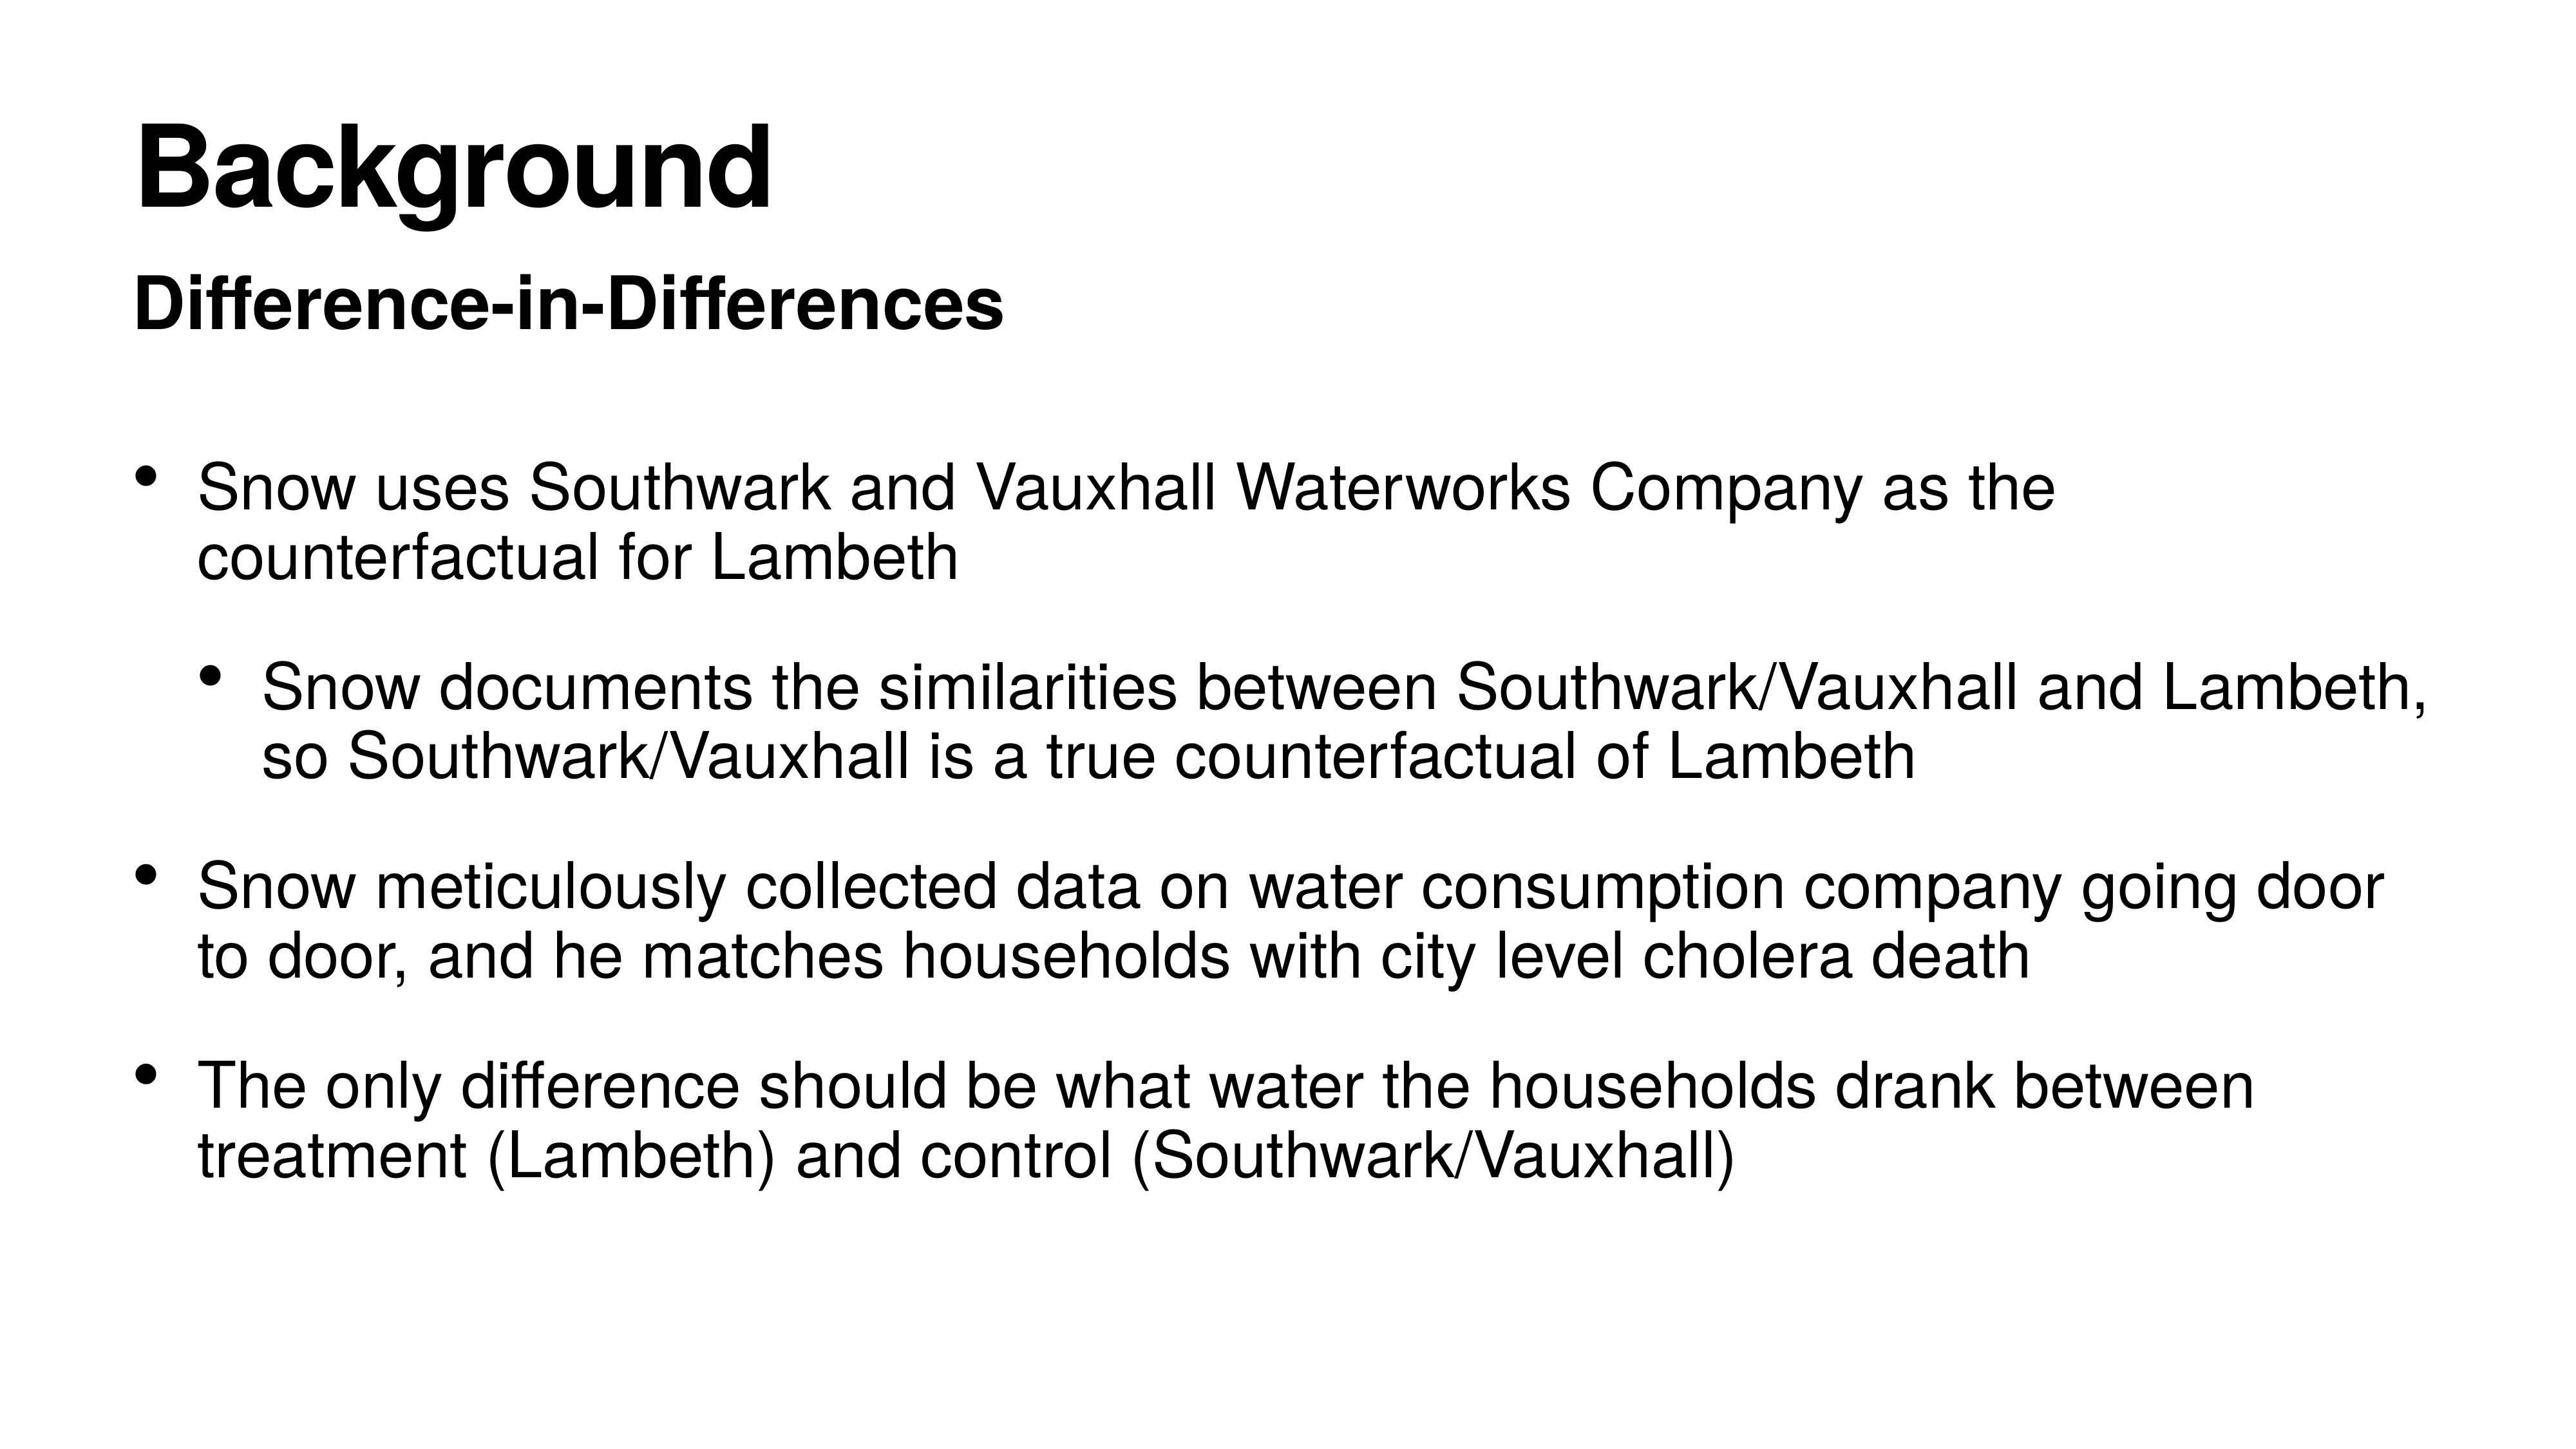

# Background
Difference-in-Differences
Snow uses Southwark and Vauxhall Waterworks Company as the counterfactual for Lambeth
Snow documents the similarities between Southwark/Vauxhall and Lambeth, so Southwark/Vauxhall is a true counterfactual of Lambeth
Snow meticulously collected data on water consumption company going door to door, and he matches households with city level cholera death
The only difference should be what water the households drank between treatment (Lambeth) and control (Southwark/Vauxhall)